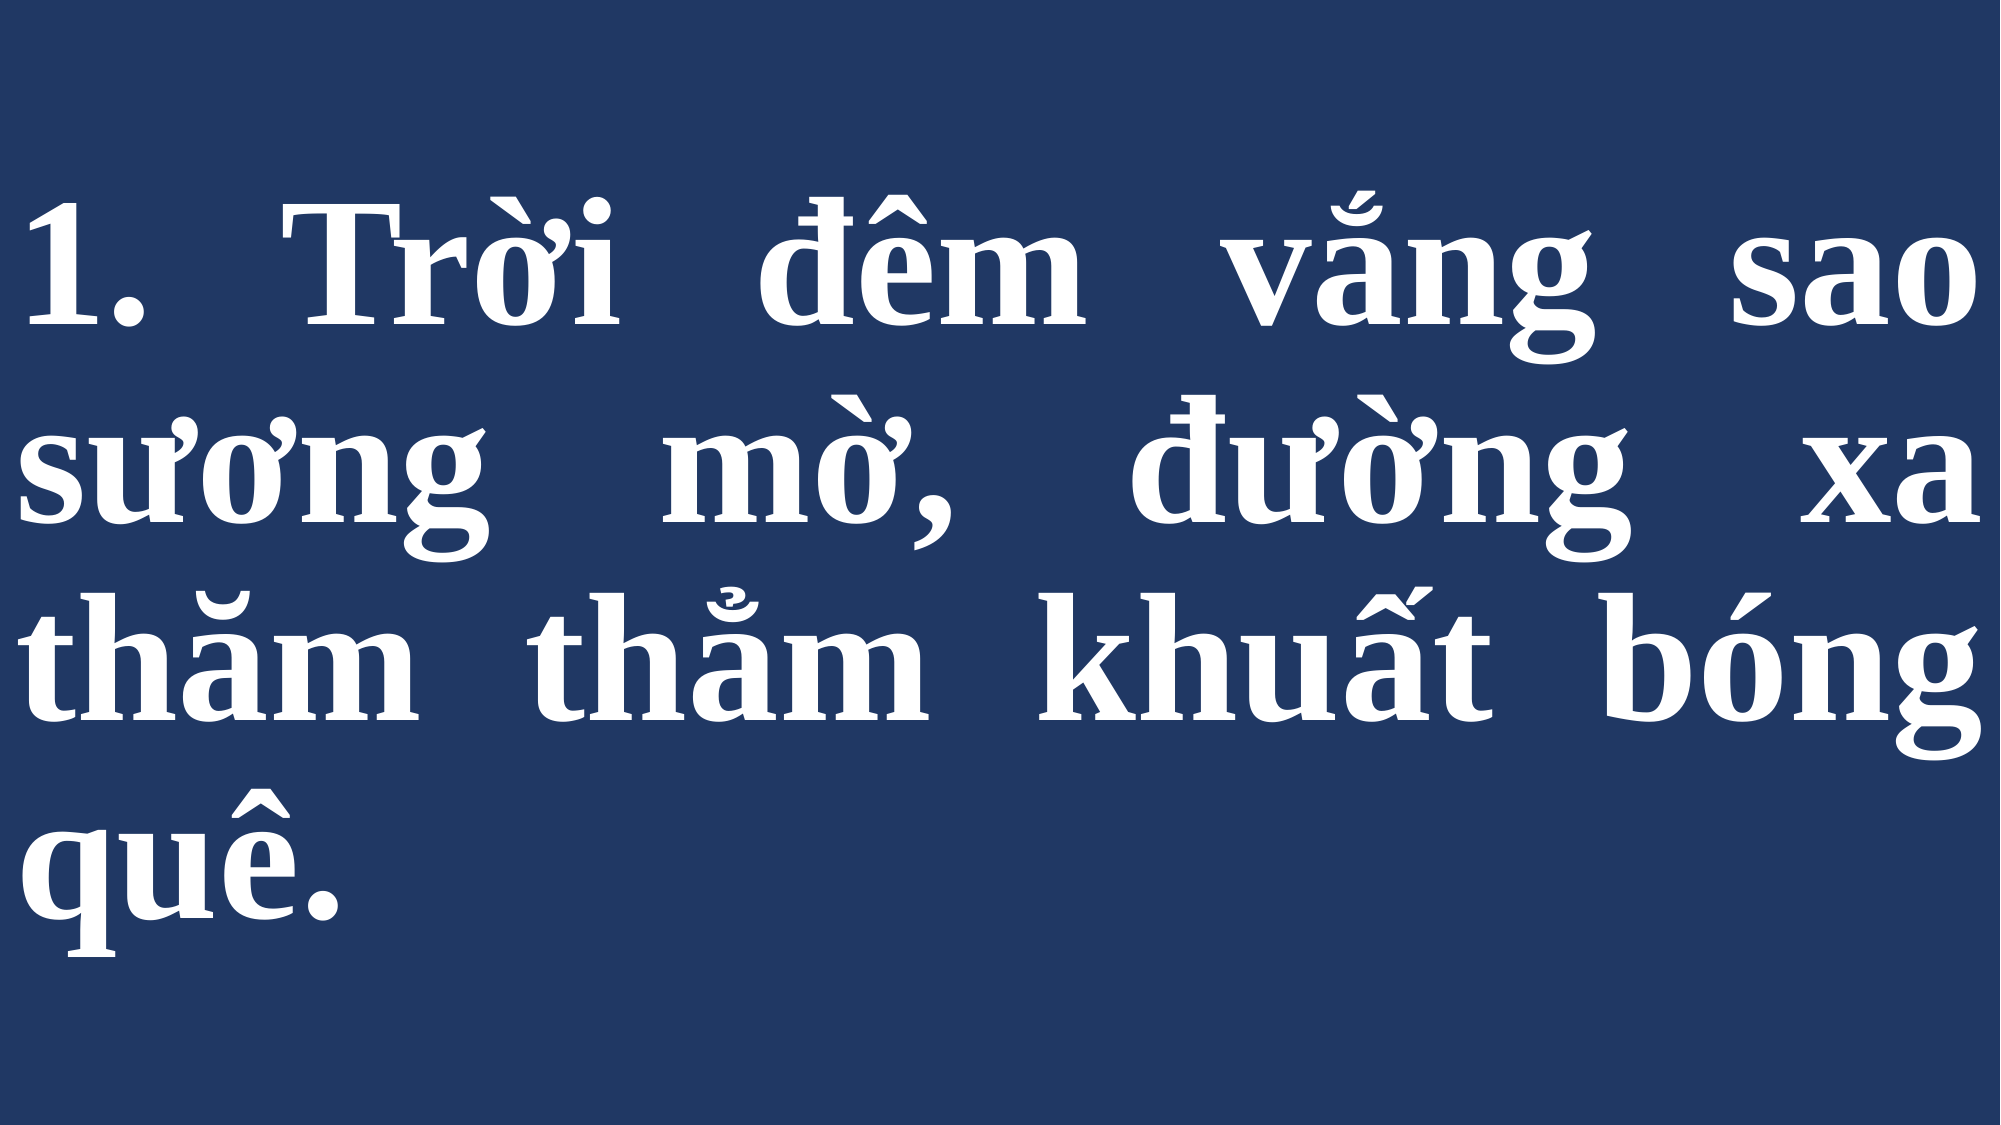

# 1. Trời đêm vắng sao sương mờ, đường xa thăm thẳm khuất bóng quê.